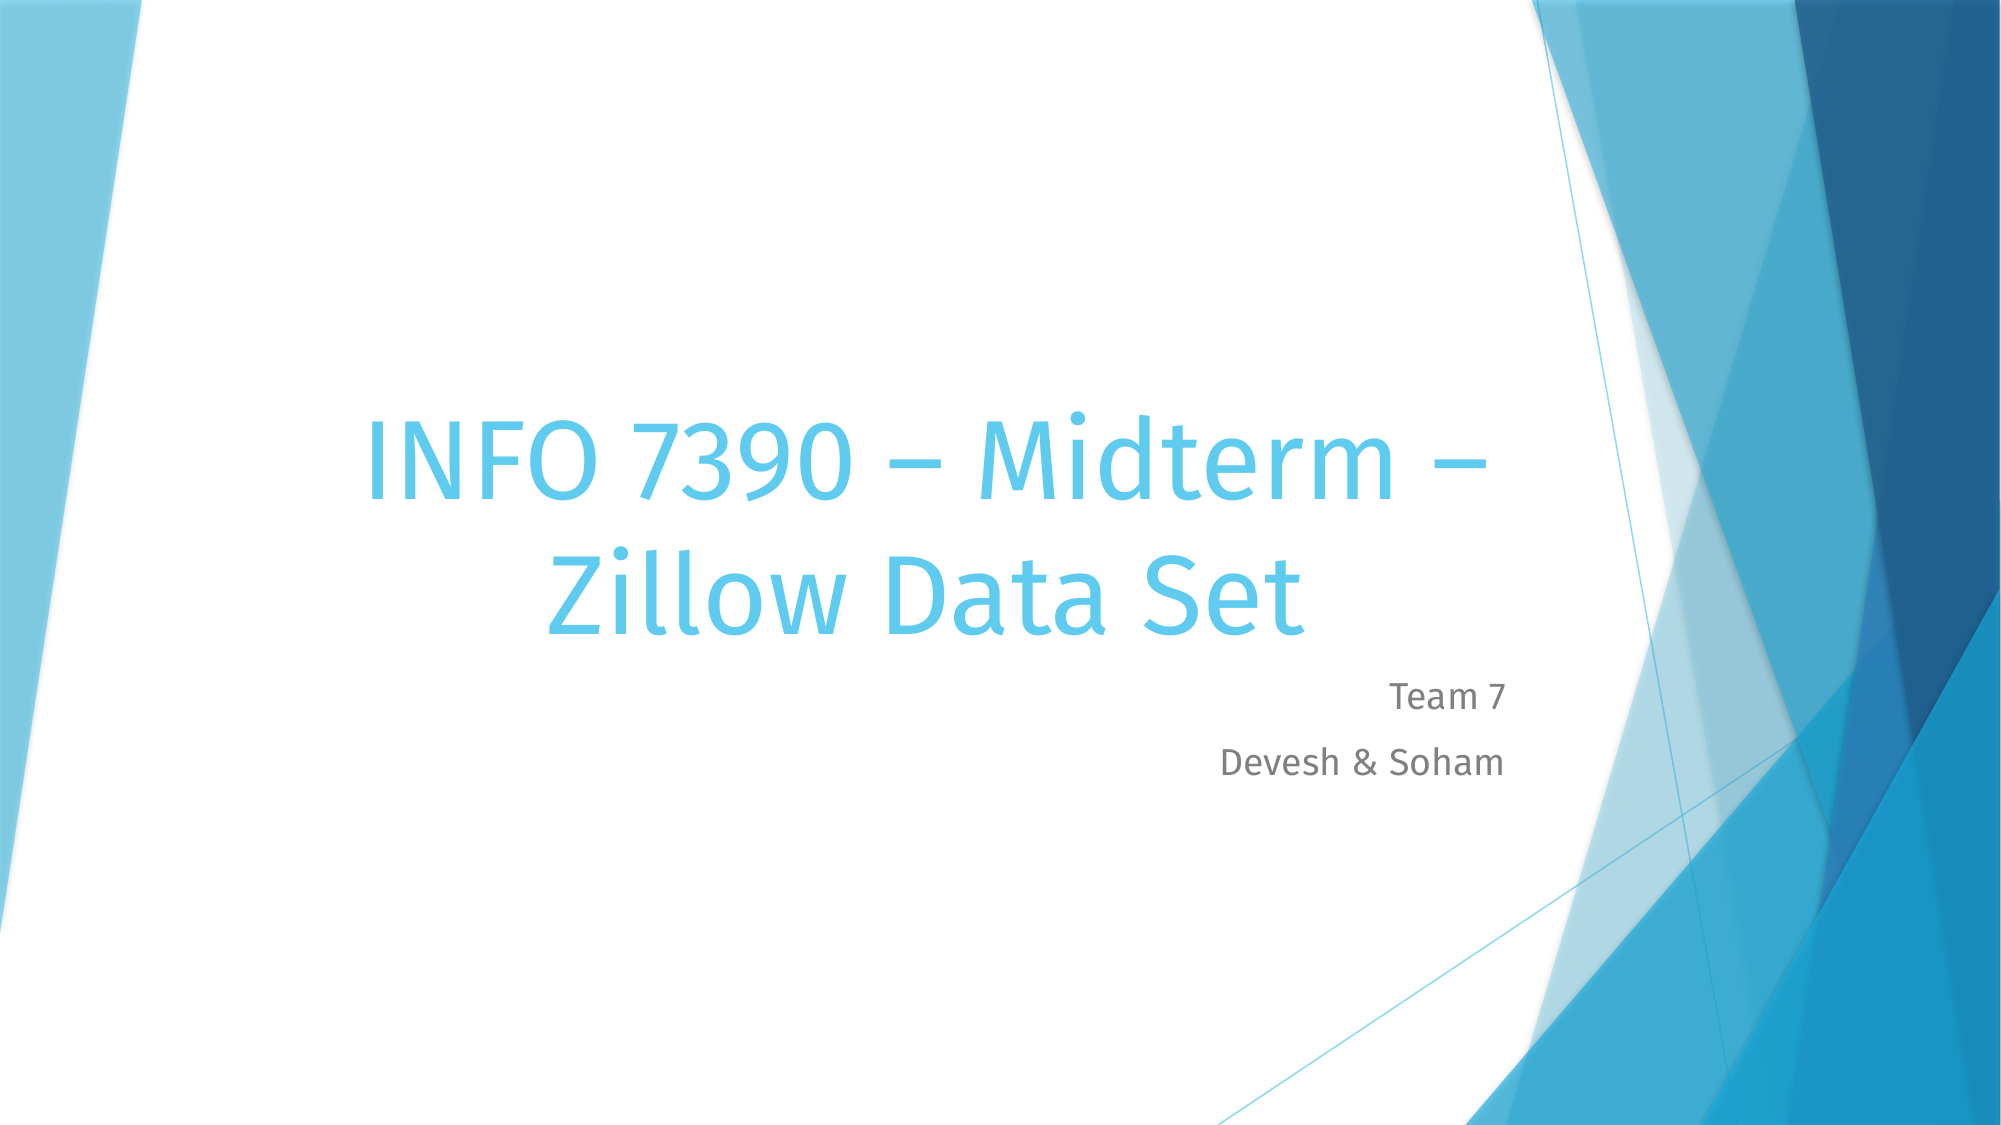

# INFO 7390 – Midterm – Zillow Data Set
Team 7
Devesh & Soham